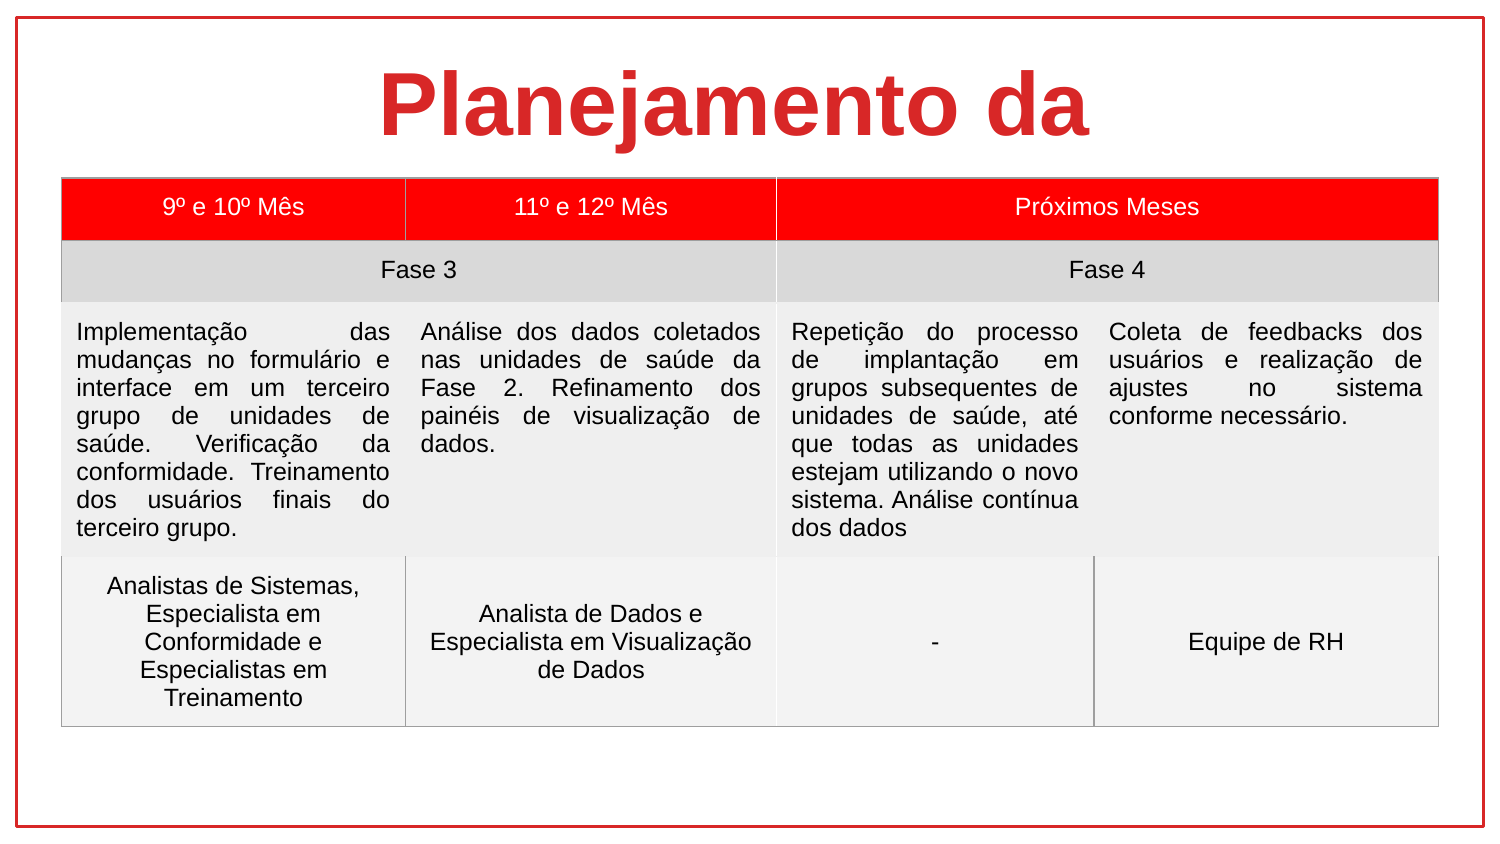

# Planejamento da implantação (Parte 2)

| 9º e 10º Mês | 11º e 12º Mês | Próximos Meses |  |
| --- | --- | --- | --- |
| Fase 3 |  | Fase 4 |  |
| Implementação das mudanças no formulário e interface em um terceiro grupo de unidades de saúde. Verificação da conformidade. Treinamento dos usuários finais do terceiro grupo. | Análise dos dados coletados nas unidades de saúde da Fase 2. Refinamento dos painéis de visualização de dados. | Repetição do processo de implantação em grupos subsequentes de unidades de saúde, até que todas as unidades estejam utilizando o novo sistema. Análise contínua dos dados | Coleta de feedbacks dos usuários e realização de ajustes no sistema conforme necessário. |
| Analistas de Sistemas, Especialista em Conformidade e Especialistas em Treinamento | Analista de Dados e Especialista em Visualização de Dados | - | Equipe de RH |